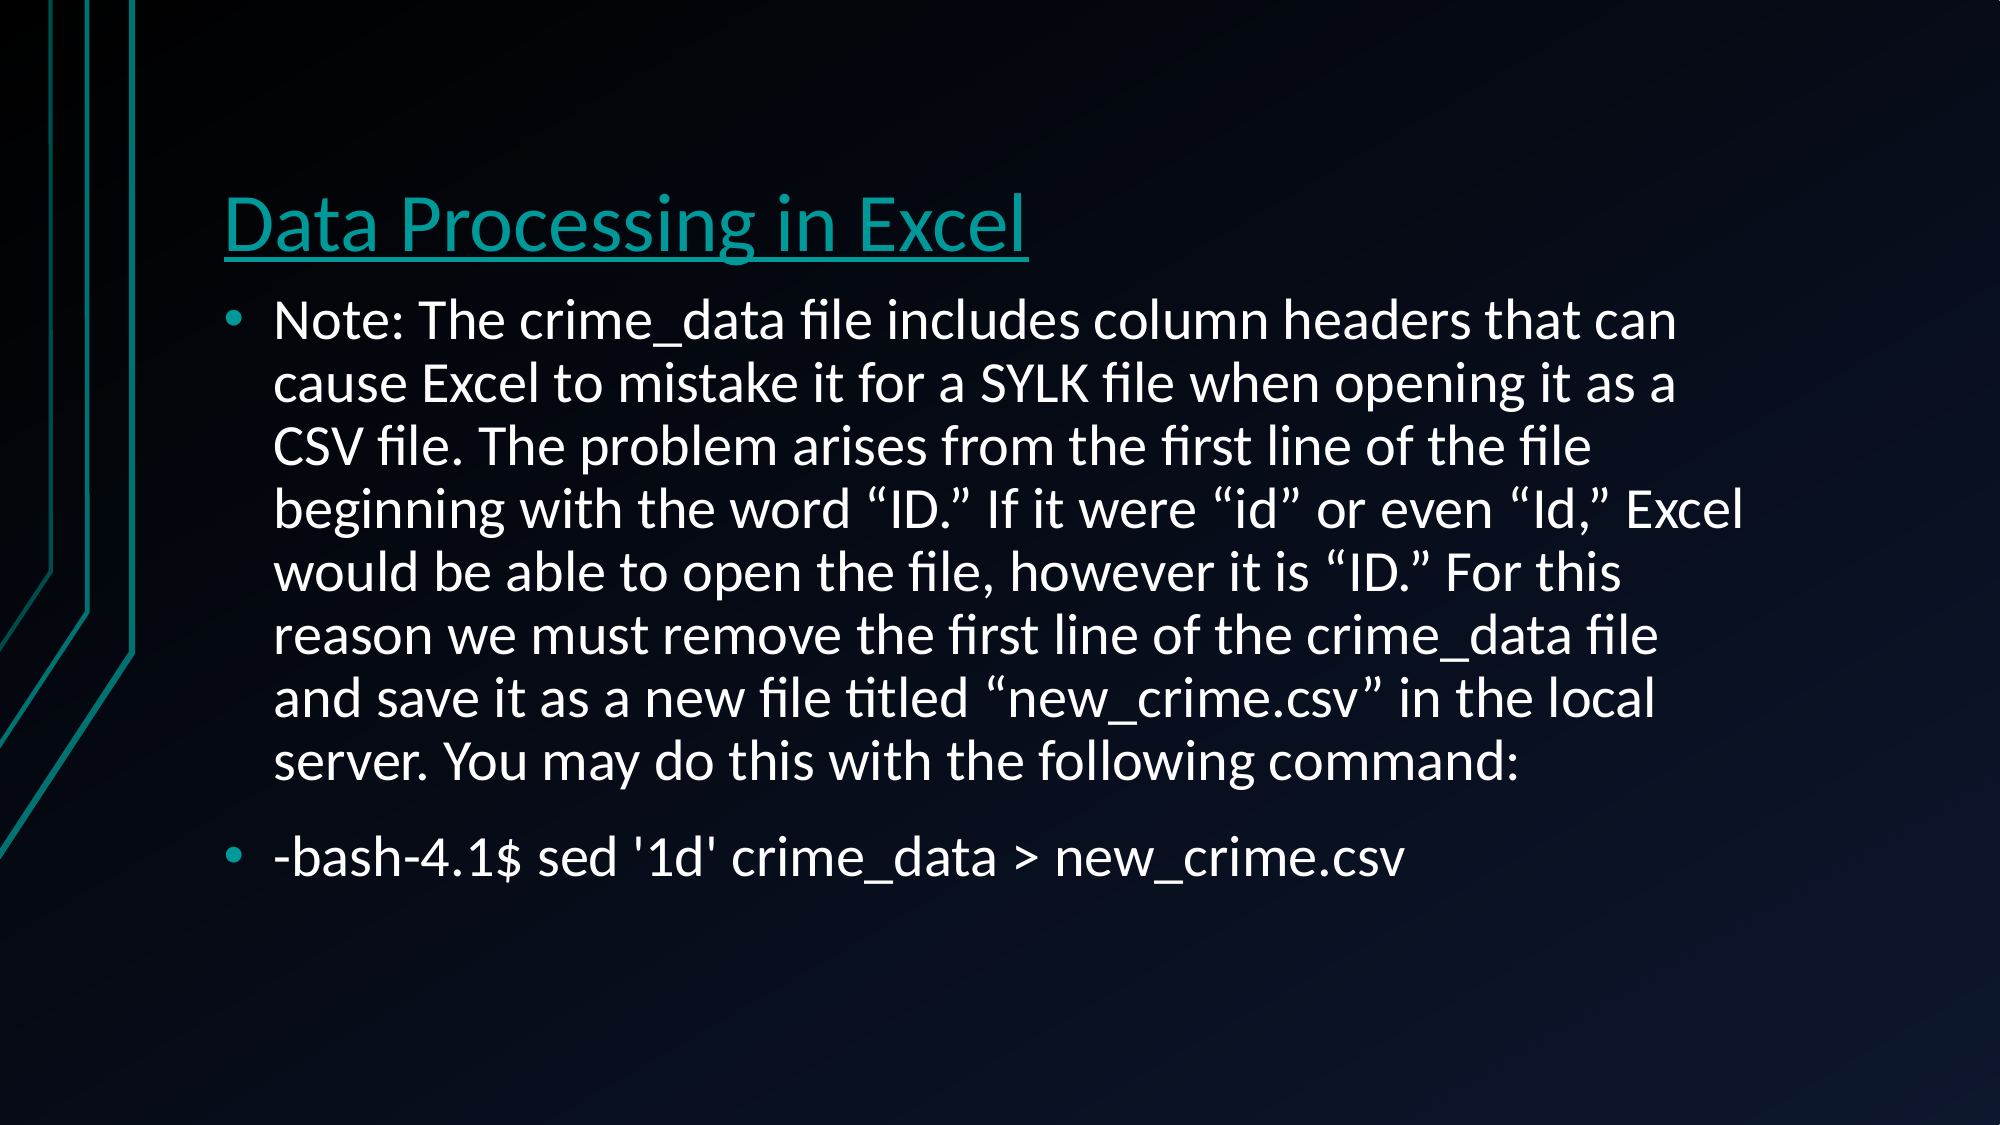

# Data Processing in Excel
Note: The crime_data file includes column headers that can cause Excel to mistake it for a SYLK file when opening it as a CSV file. The problem arises from the first line of the file beginning with the word “ID.” If it were “id” or even “Id,” Excel would be able to open the file, however it is “ID.” For this reason we must remove the first line of the crime_data file and save it as a new file titled “new_crime.csv” in the local server. You may do this with the following command:
-bash-4.1$ sed '1d' crime_data > new_crime.csv